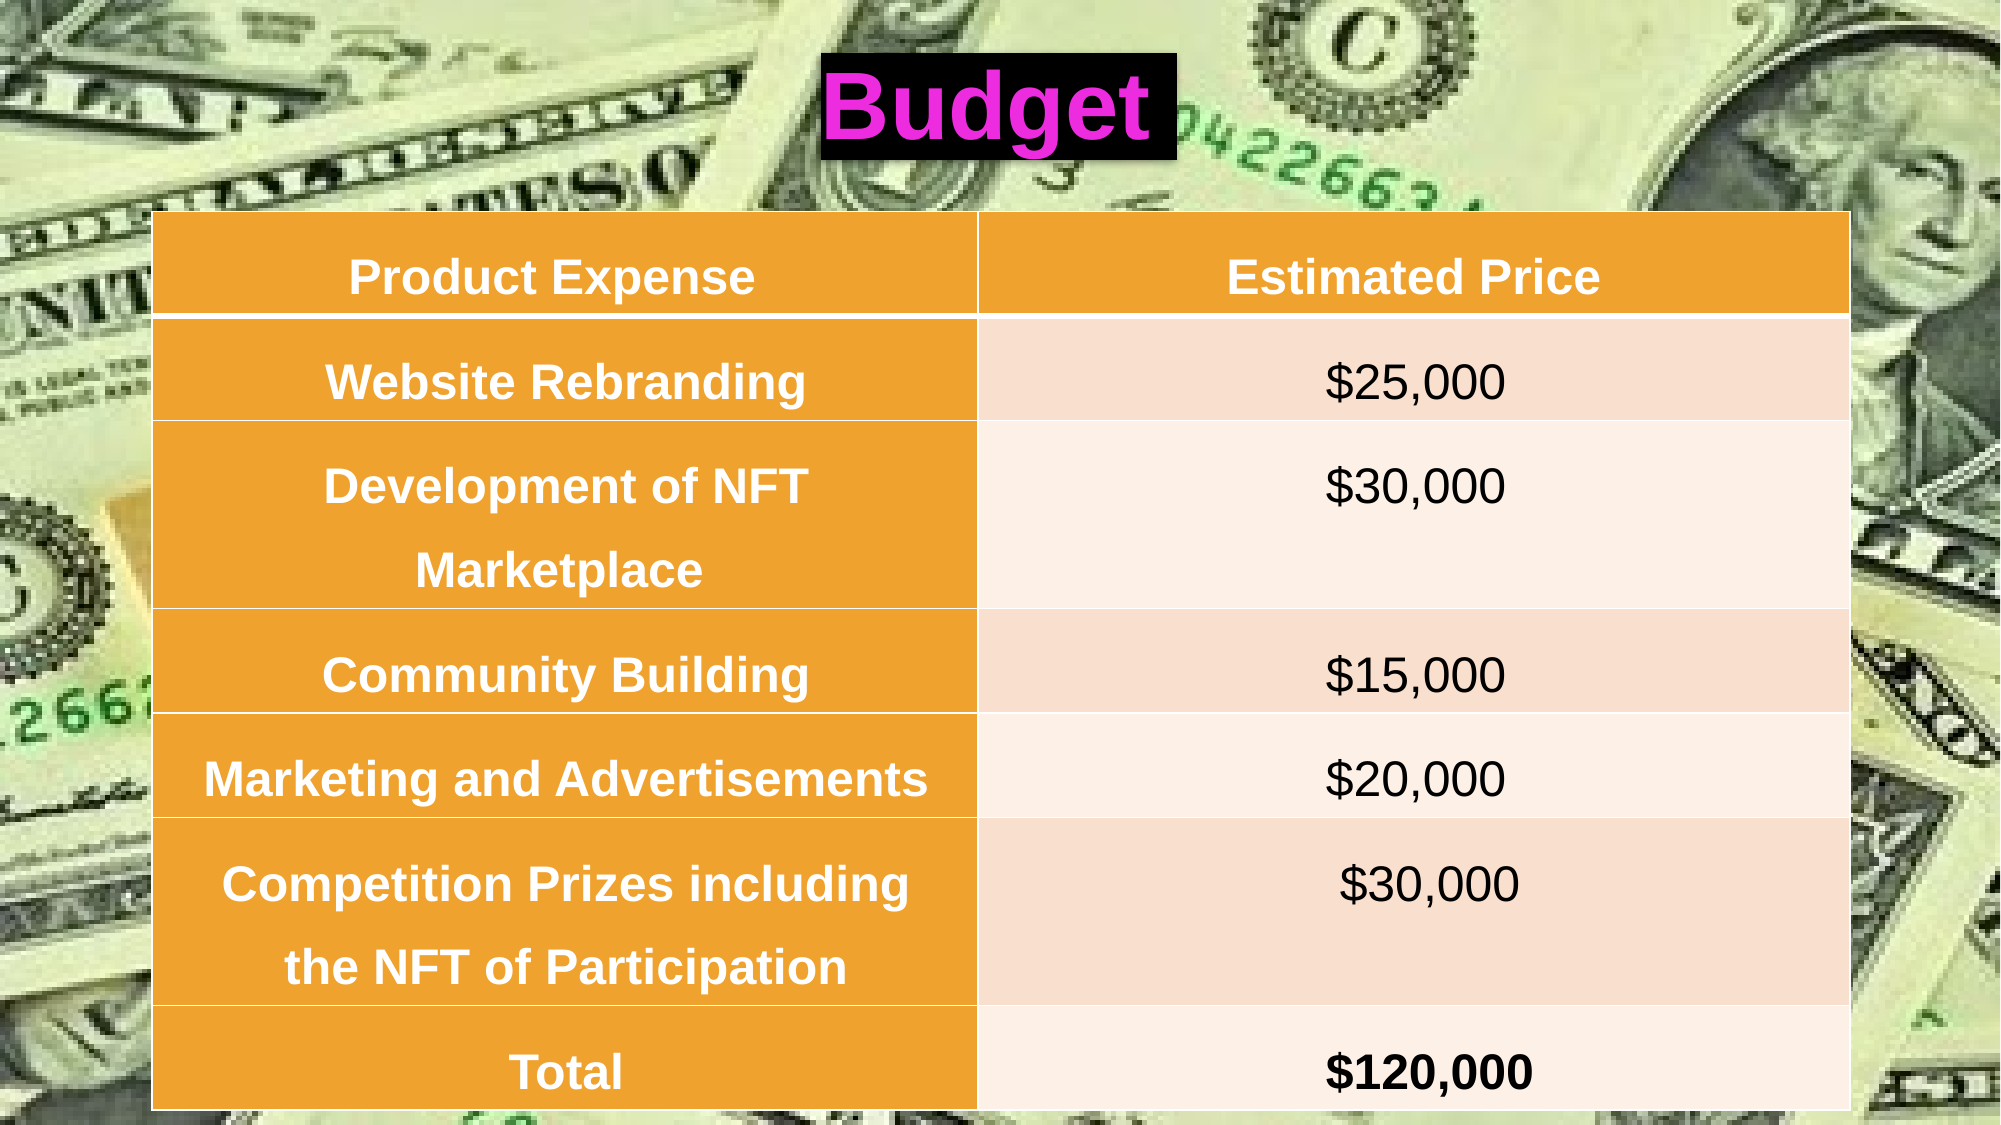

# Budget
| Product Expense | Estimated Price |
| --- | --- |
| Website Rebranding | $25,000 |
| Development of NFT Marketplace | $30,000 |
| Community Building | $15,000 |
| Marketing and Advertisements | $20,000 |
| Competition Prizes including the NFT of Participation | $30,000 |
| Total | $120,000 |